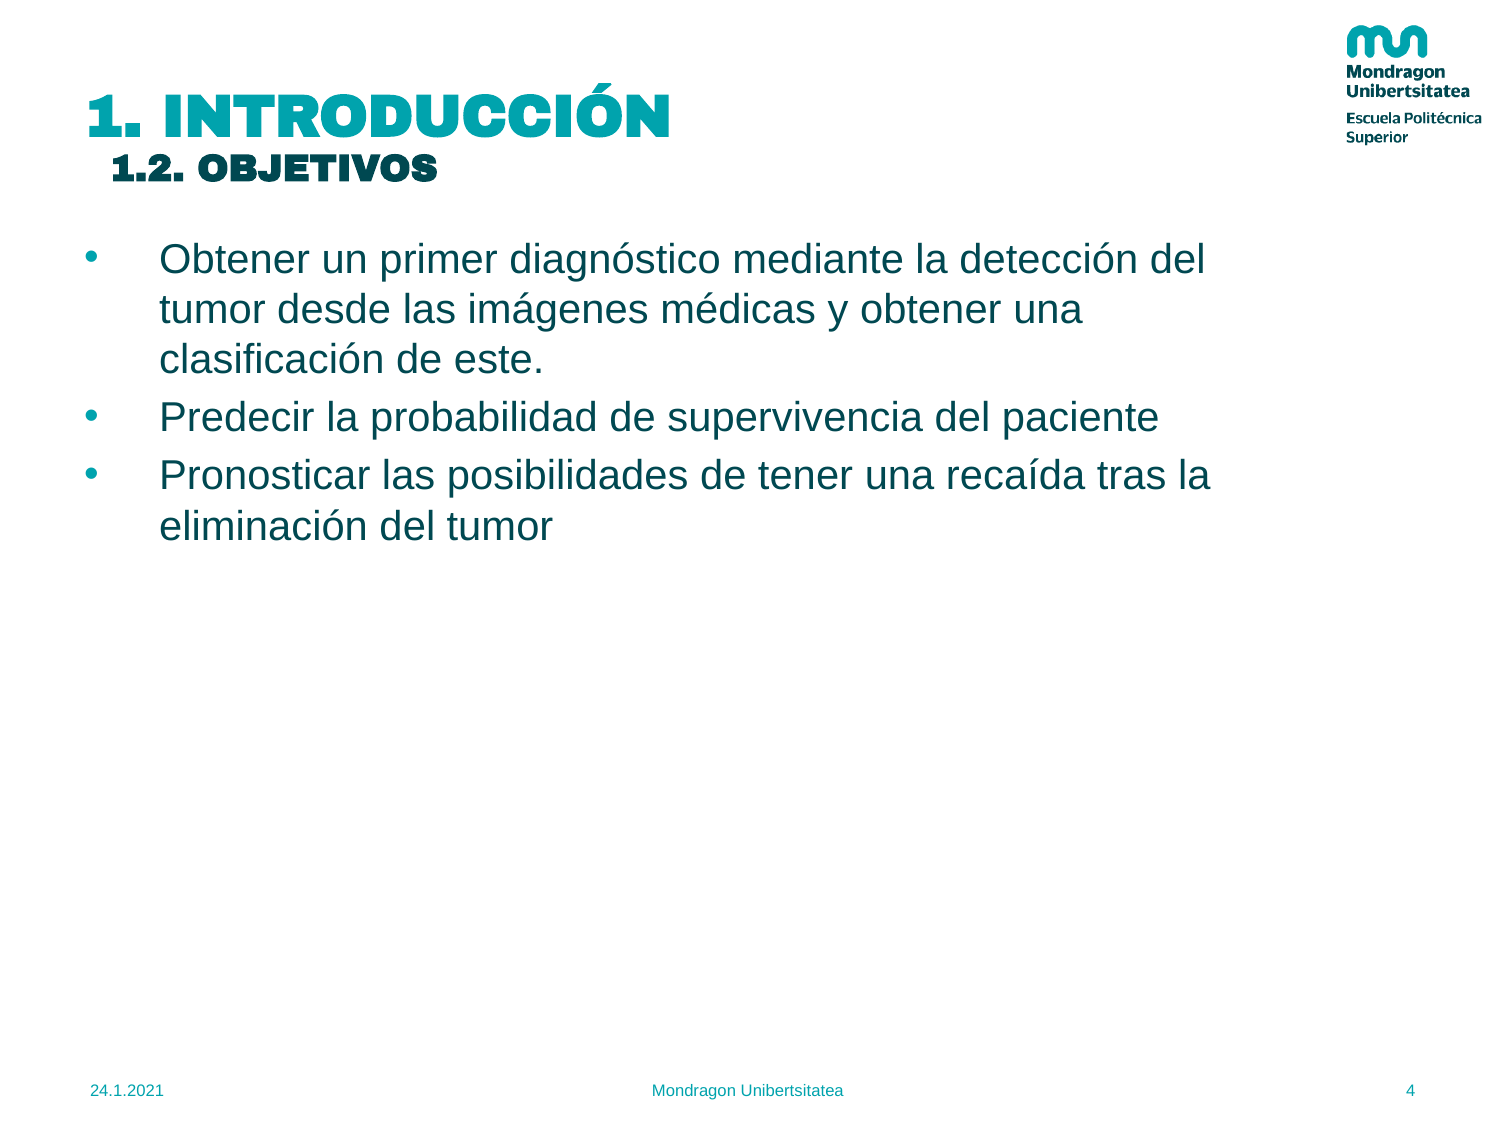

# 1. INTRODUCCIÓN
1.2. OBJETIVOS
Obtener un primer diagnóstico mediante la detección del tumor desde las imágenes médicas y obtener una clasificación de este.
Predecir la probabilidad de supervivencia del paciente
Pronosticar las posibilidades de tener una recaída tras la eliminación del tumor
4
24.1.2021
Mondragon Unibertsitatea